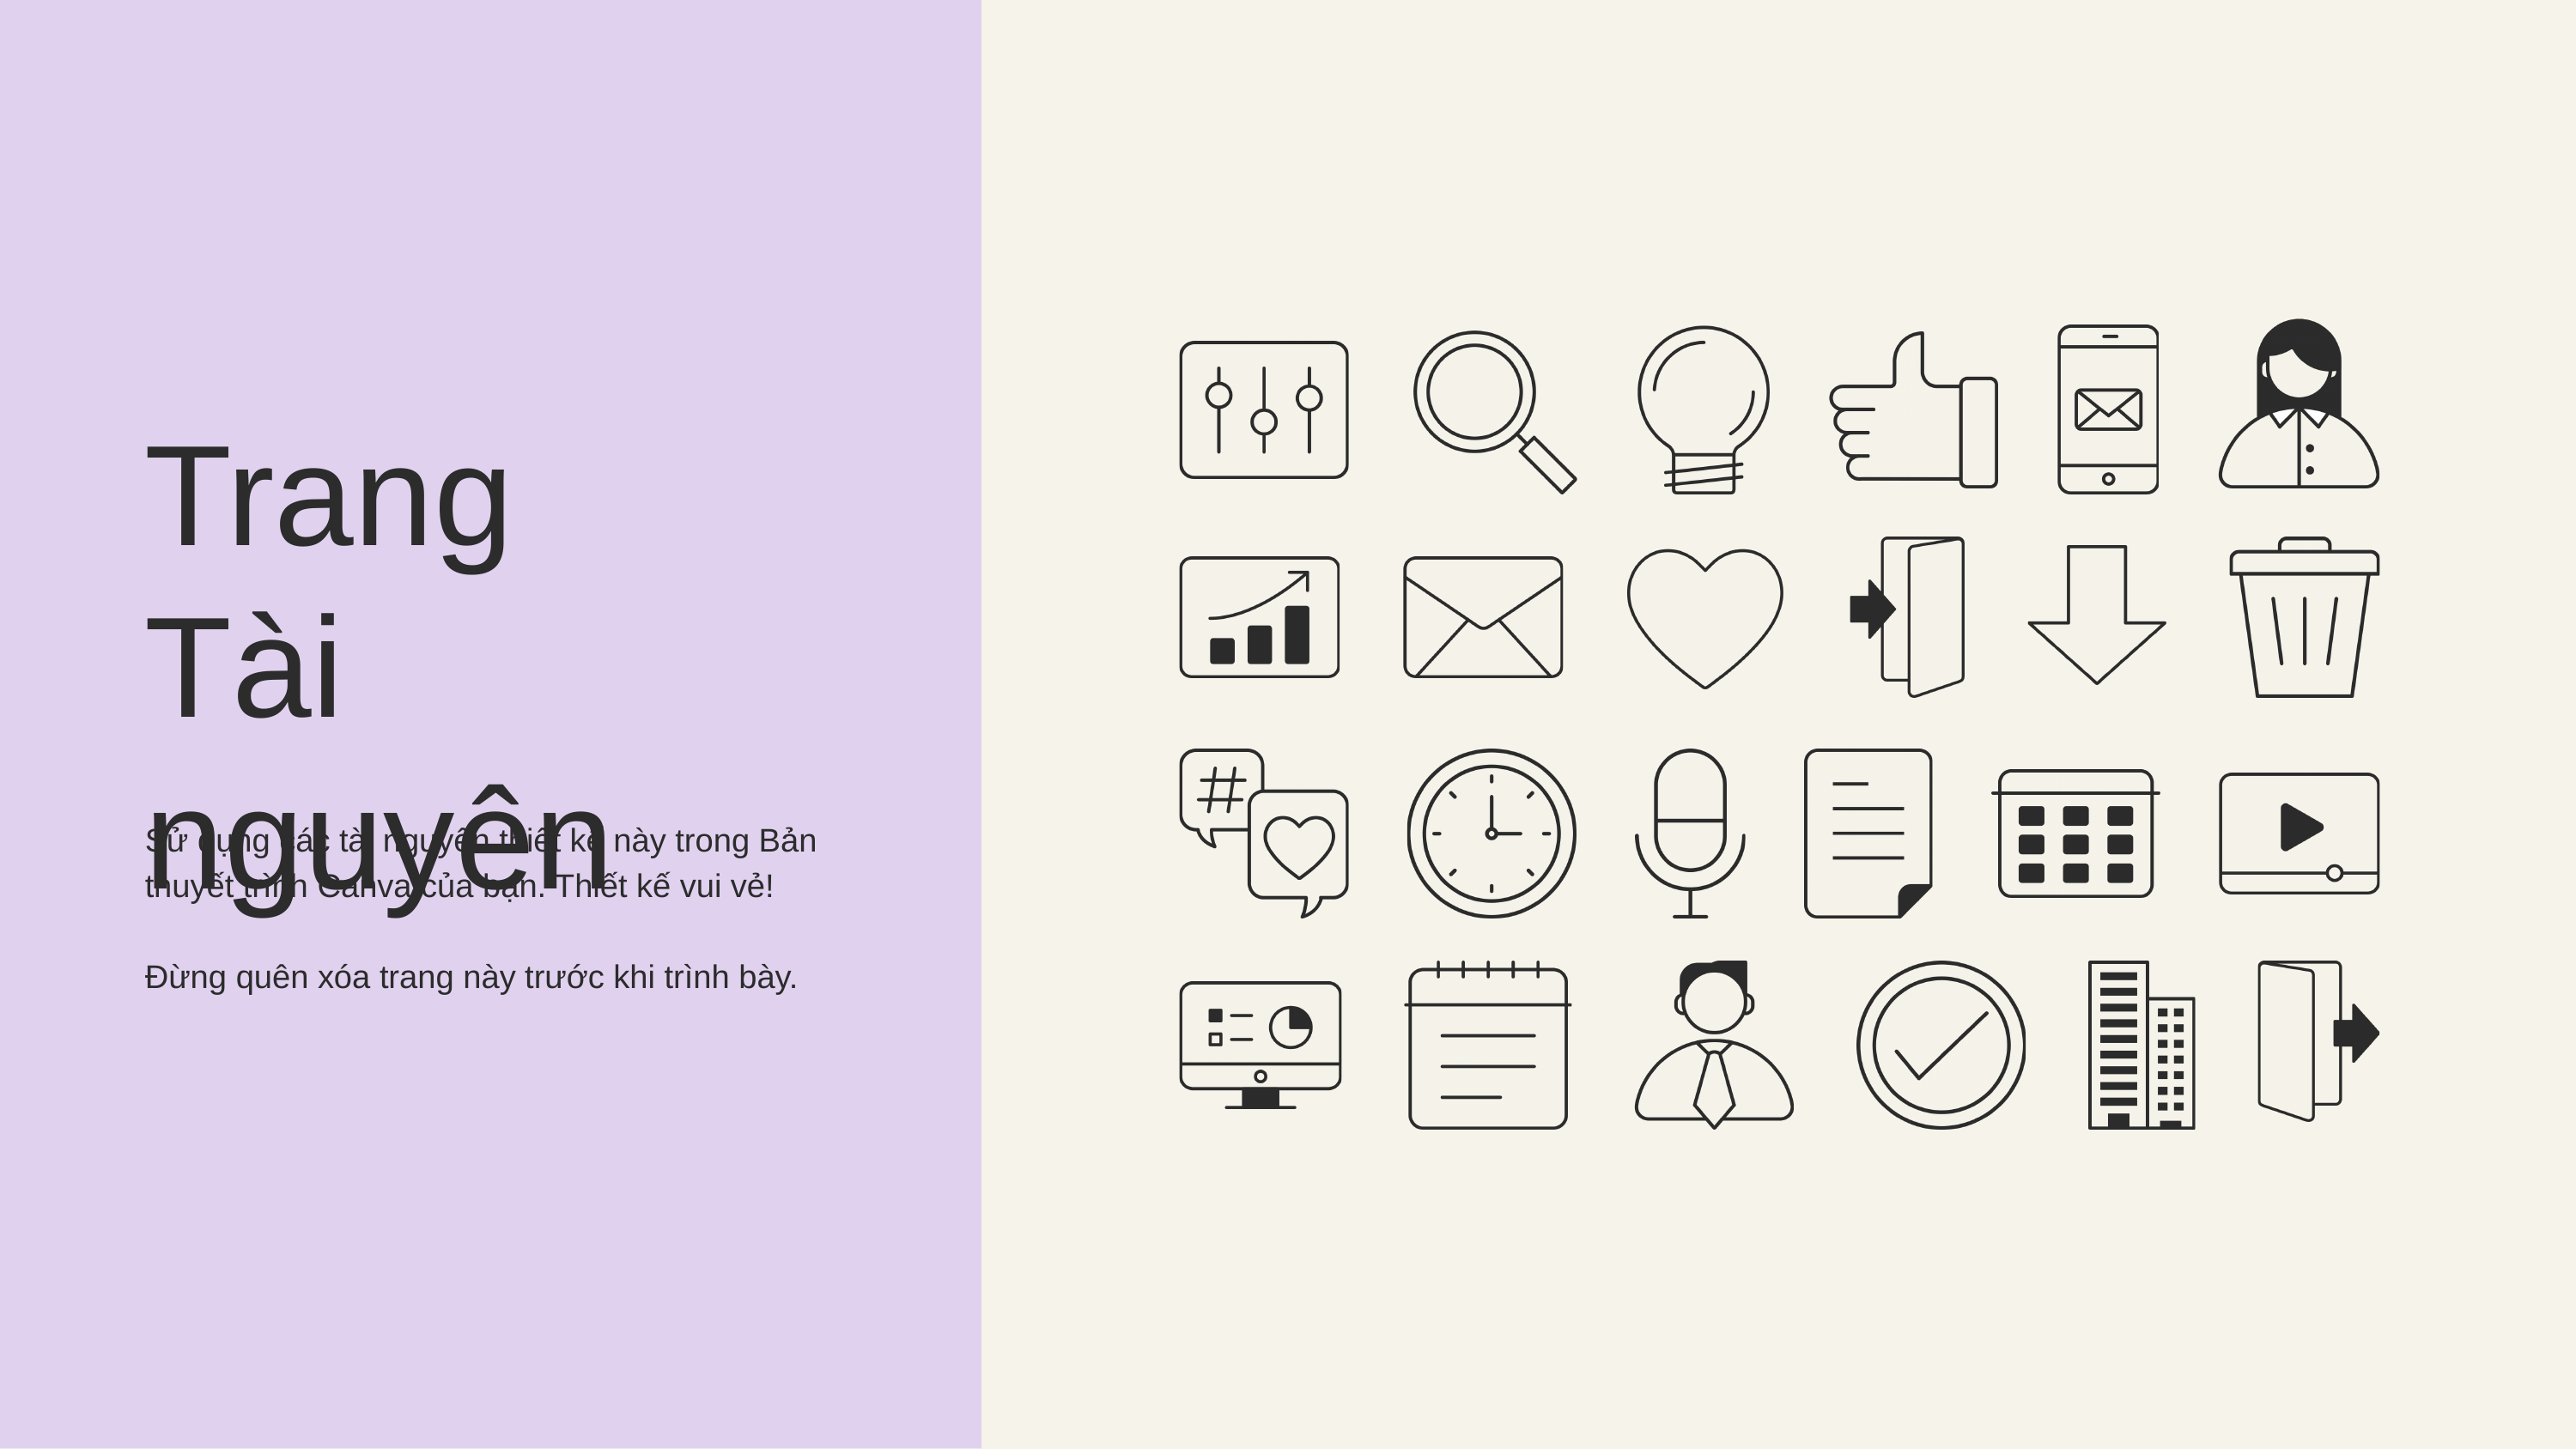

Trang
Tài nguyên
Sử dụng các tài nguyên thiết kế này trong Bản thuyết trình Canva của bạn. Thiết kế vui vẻ!

Đừng quên xóa trang này trước khi trình bày.